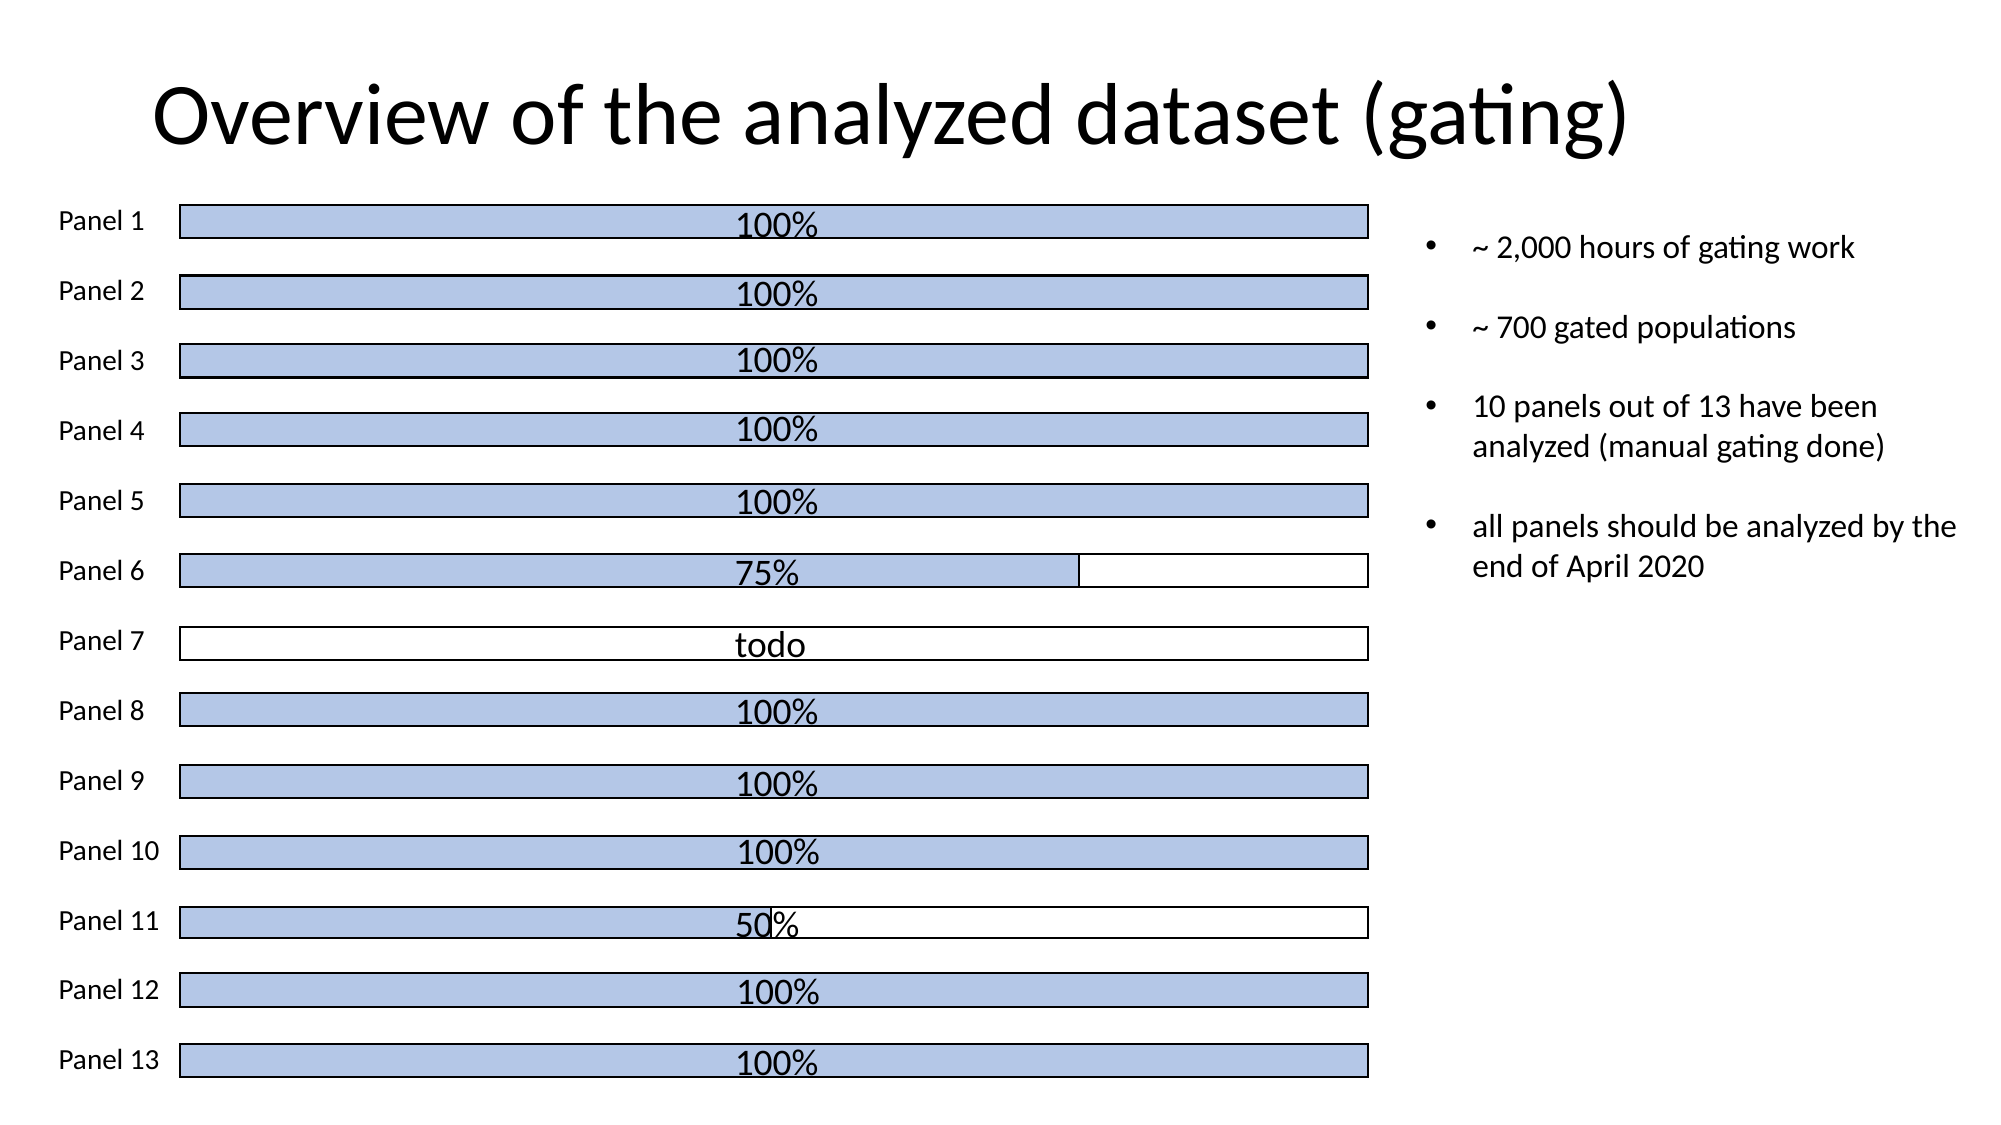

# Overview of the analyzed dataset (gating)
100%
Panel 1

Panel 2

Panel 3

Panel 4

Panel 5

Panel 6

Panel 7

Panel 8

Panel 9

Panel 10

Panel 11

Panel 12

Panel 13

100%

100%

100%

100%

75%

todo

100%

100%

100%

50%

100%

100%

~ 2,000 hours of gating work

~ 700 gated populations

10 panels out of 13 have been analyzed (manual gating done)

all panels should be analyzed by the  end of April 2020